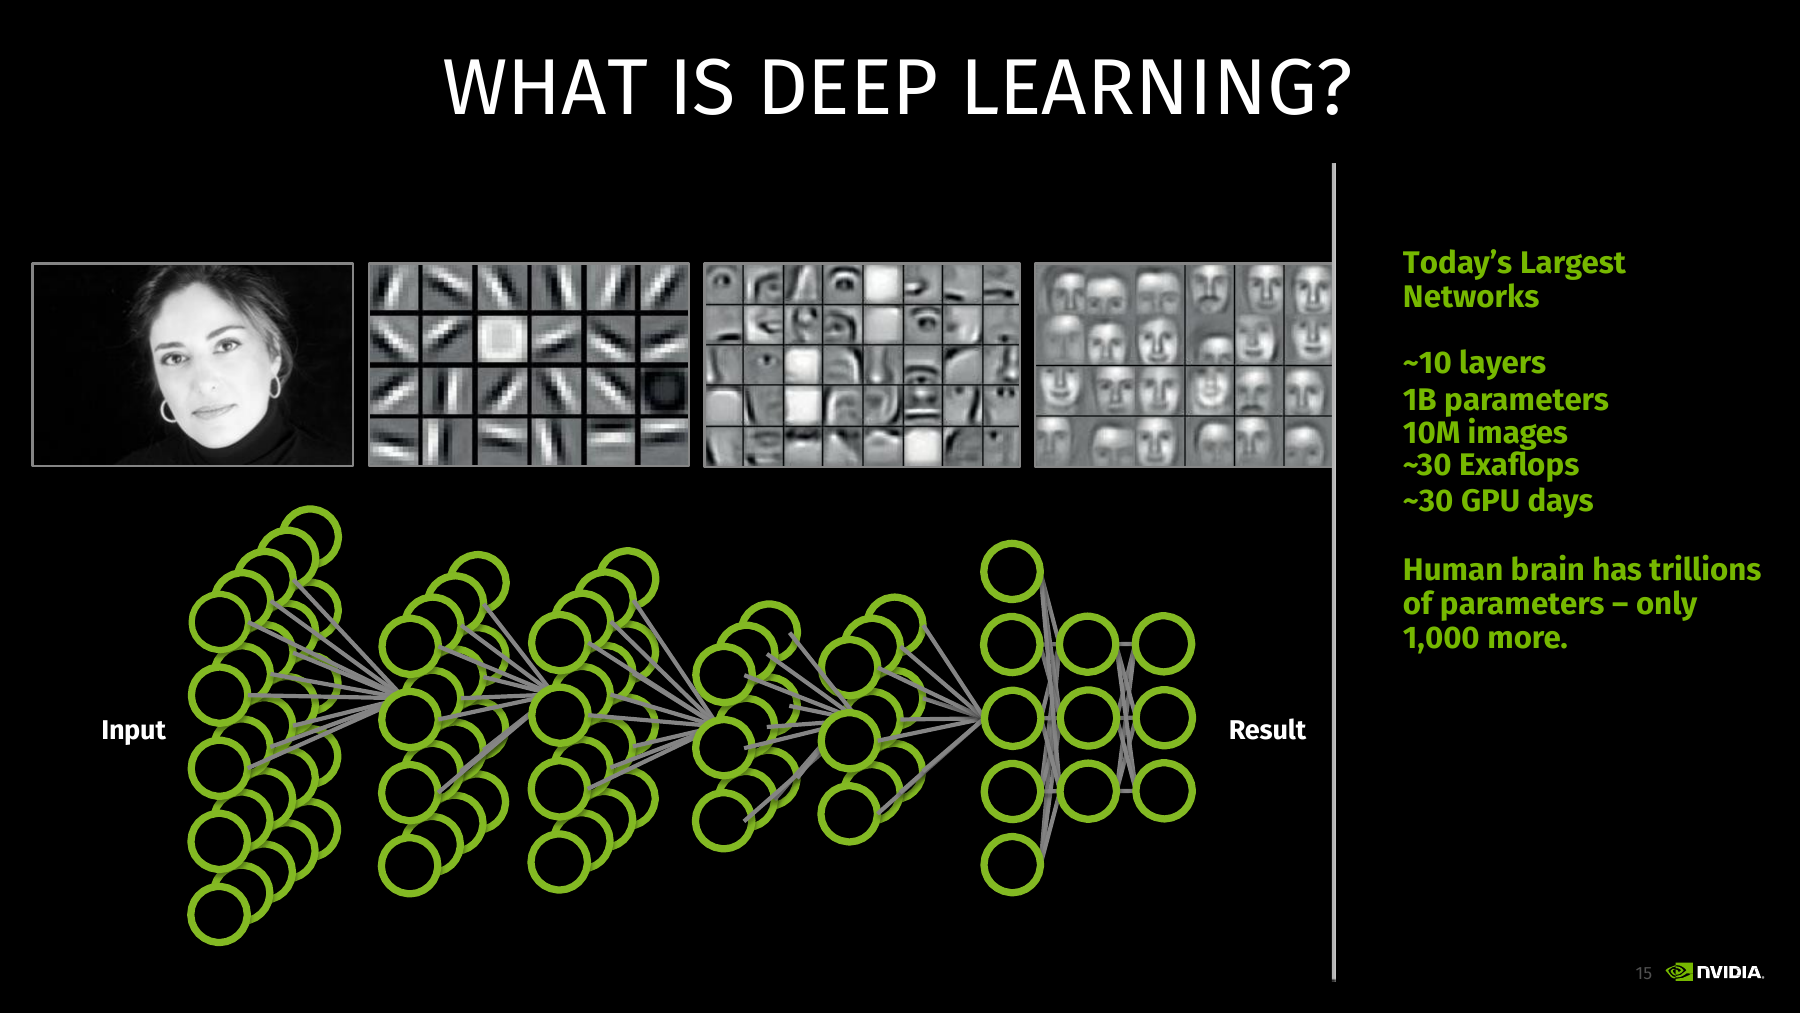

# WHAT IS DEEP LEARNING?

Today’s Largest Networks

~10 layers
1B parameters 10M images
~30 Exaflops
~30 GPU days

Human brain has trillions of parameters – only 1,000 more.

Input
Result

15